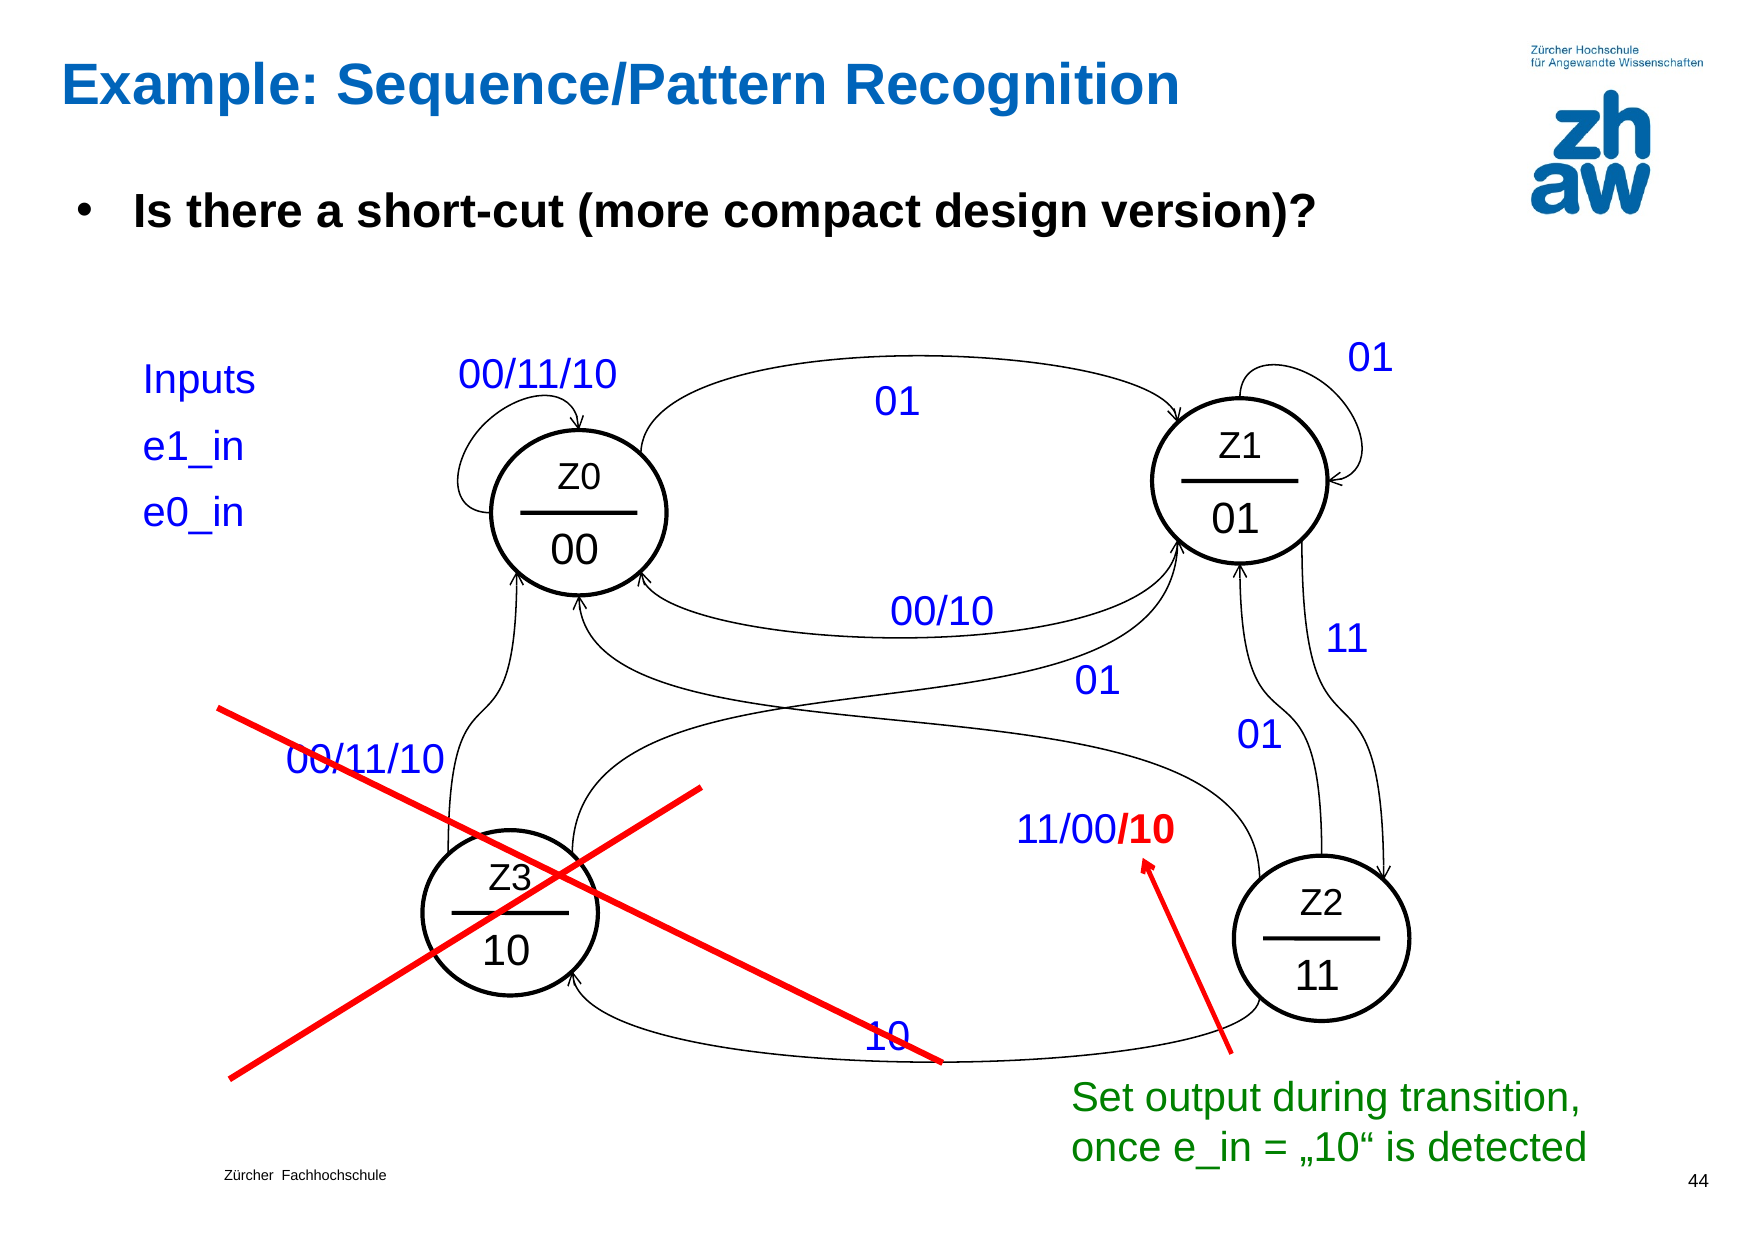

# Example: Sequence/Pattern Recognition
Is there a short-cut (more compact design version)?
01
00/11/10
Inputs
e1_in
e0_in
01

Z1

01

Z0

00
00/10
11
01
01
00/11/10
11/00/10

Z3

10

Z2

11
10
Set output during transition, once e_in = „10“ is detected
44